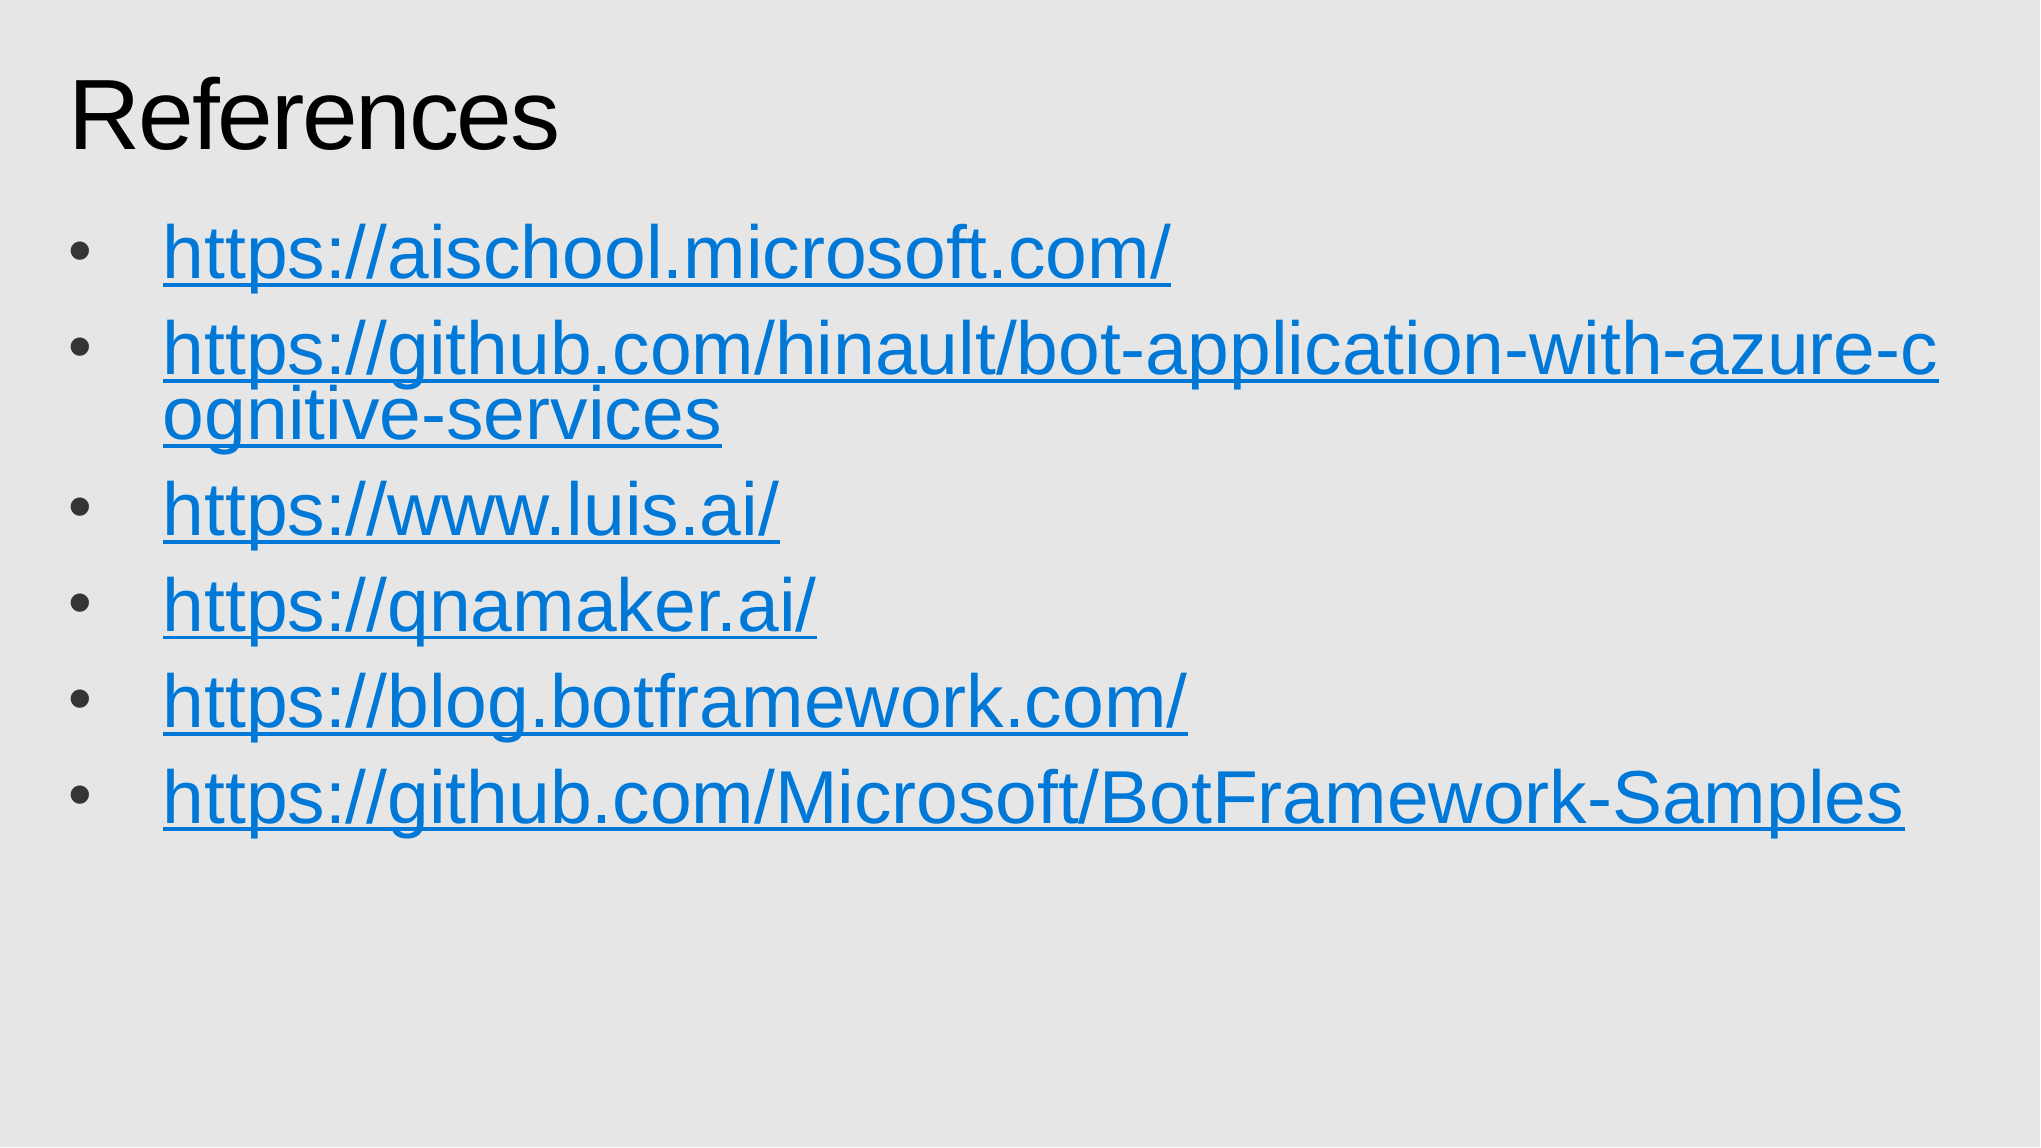

# References
https://aischool.microsoft.com/
https://github.com/hinault/bot-application-with-azure-cognitive-services
https://www.luis.ai/
https://qnamaker.ai/
https://blog.botframework.com/
https://github.com/Microsoft/BotFramework-Samples